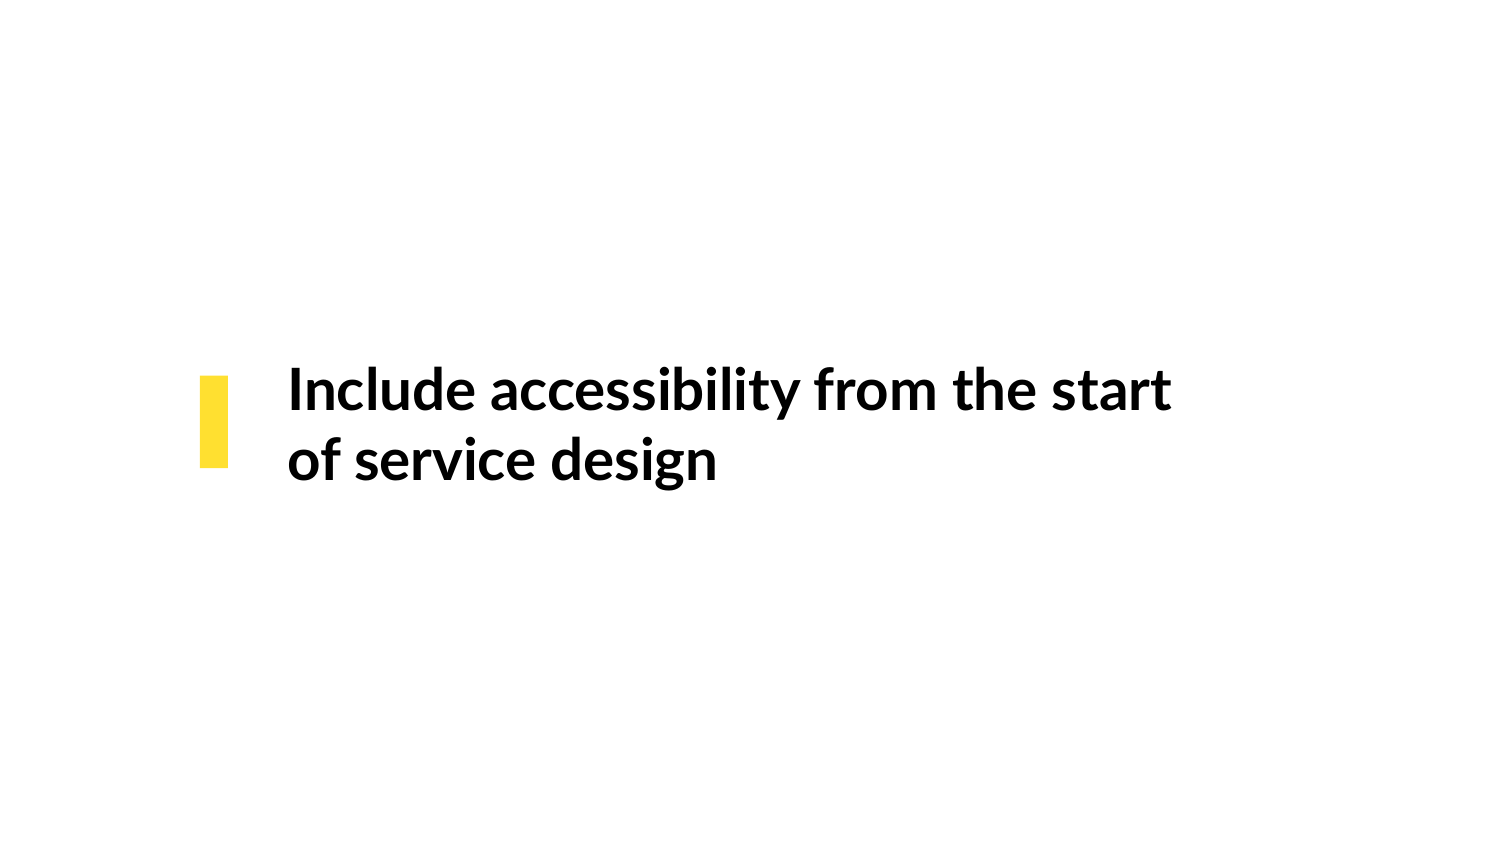

# Include accessibility from the start of service design